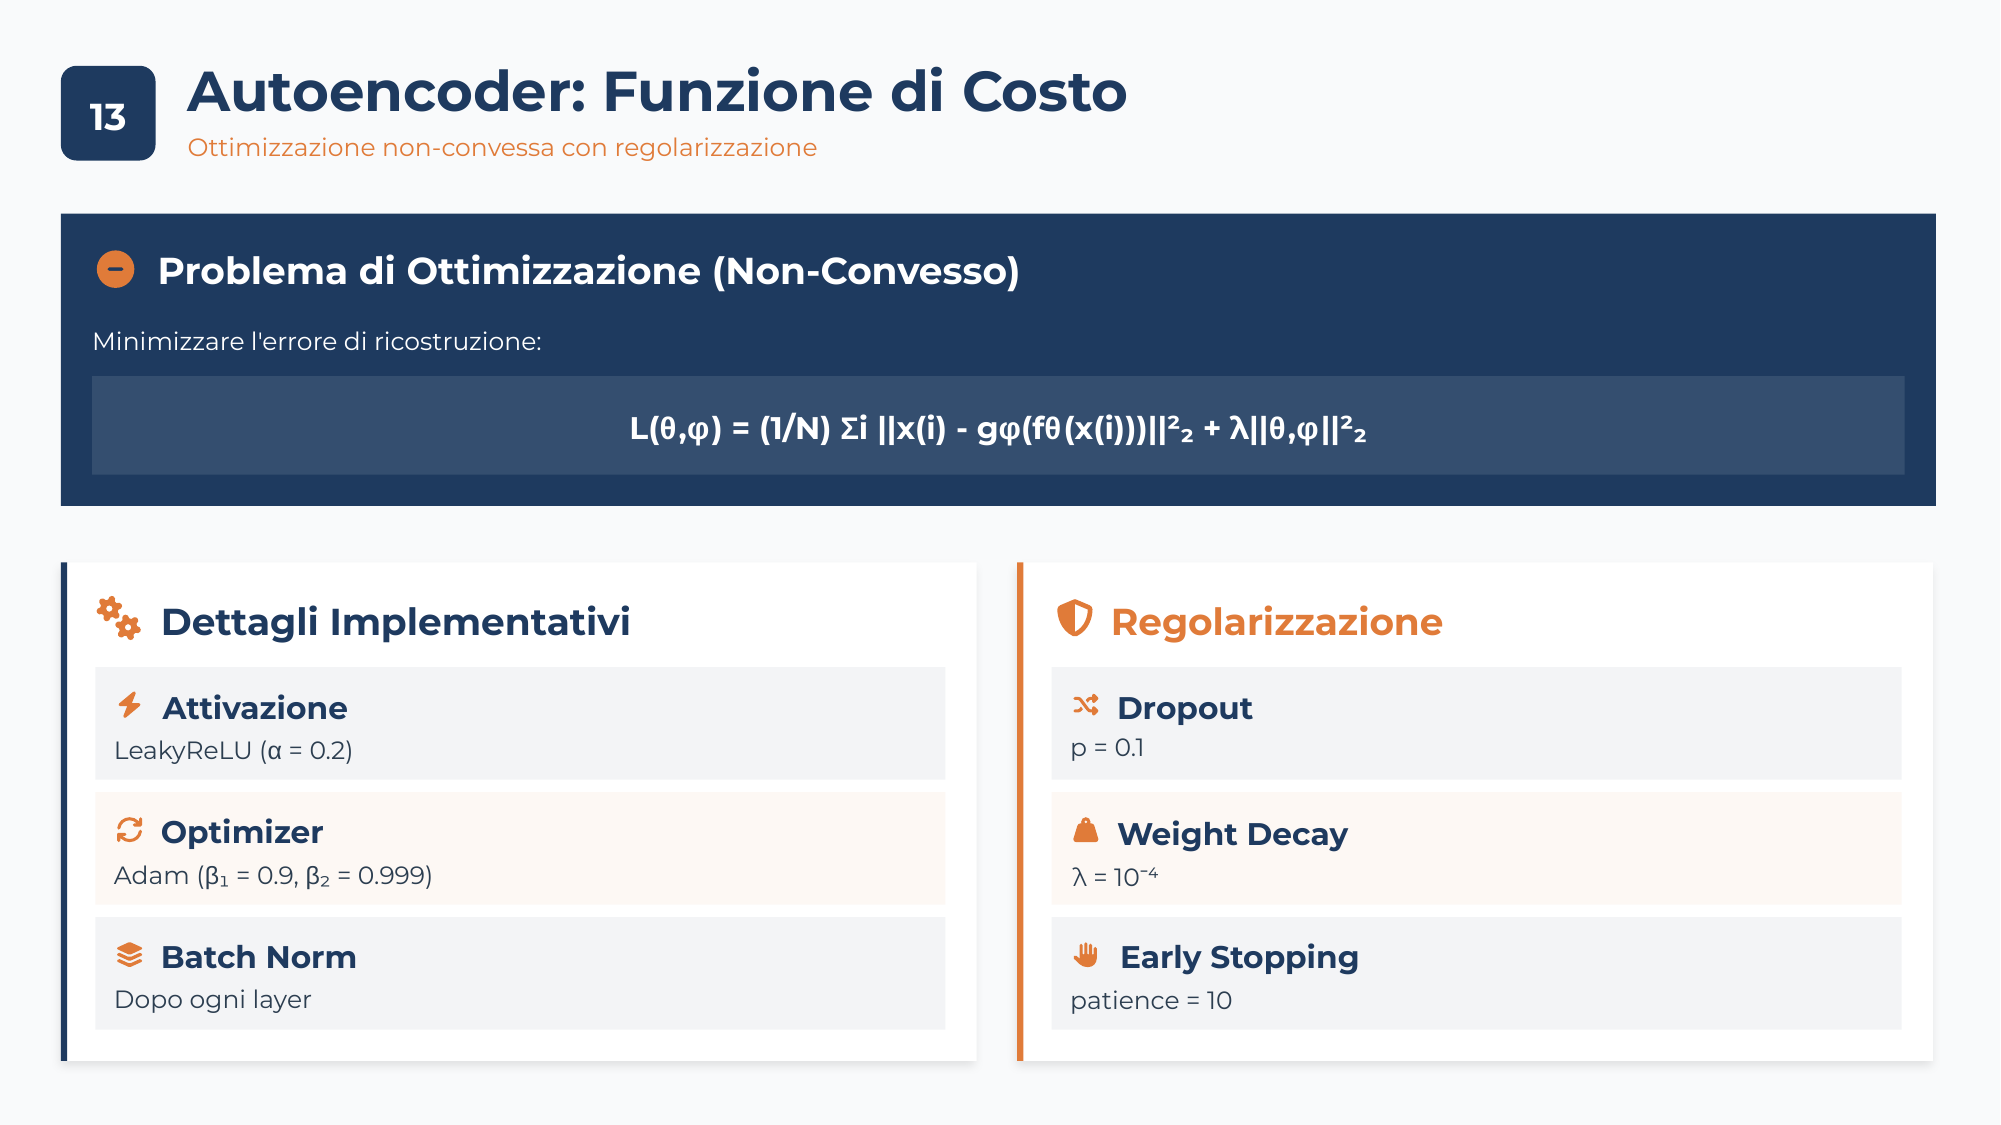

Autoencoder: Funzione di Costo
13

13
Ottimizzazione non-convessa con regolarizzazione

Problema di Ottimizzazione (Non-Convesso)

Minimizzare l'errore di ricostruzione:

L(θ,φ) = (1/N) Σi ||x(i) - gφ(fθ(x(i)))||²₂ + λ||θ,φ||²₂

Dettagli Implementativi
Regolarizzazione

Attivazione
Dropout

p = 0.1
LeakyReLU (α = 0.2)

Optimizer
Weight Decay

Adam (β₁ = 0.9, β₂ = 0.999)
λ = 10⁻⁴

Batch Norm
Early Stopping

Dopo ogni layer
patience = 10